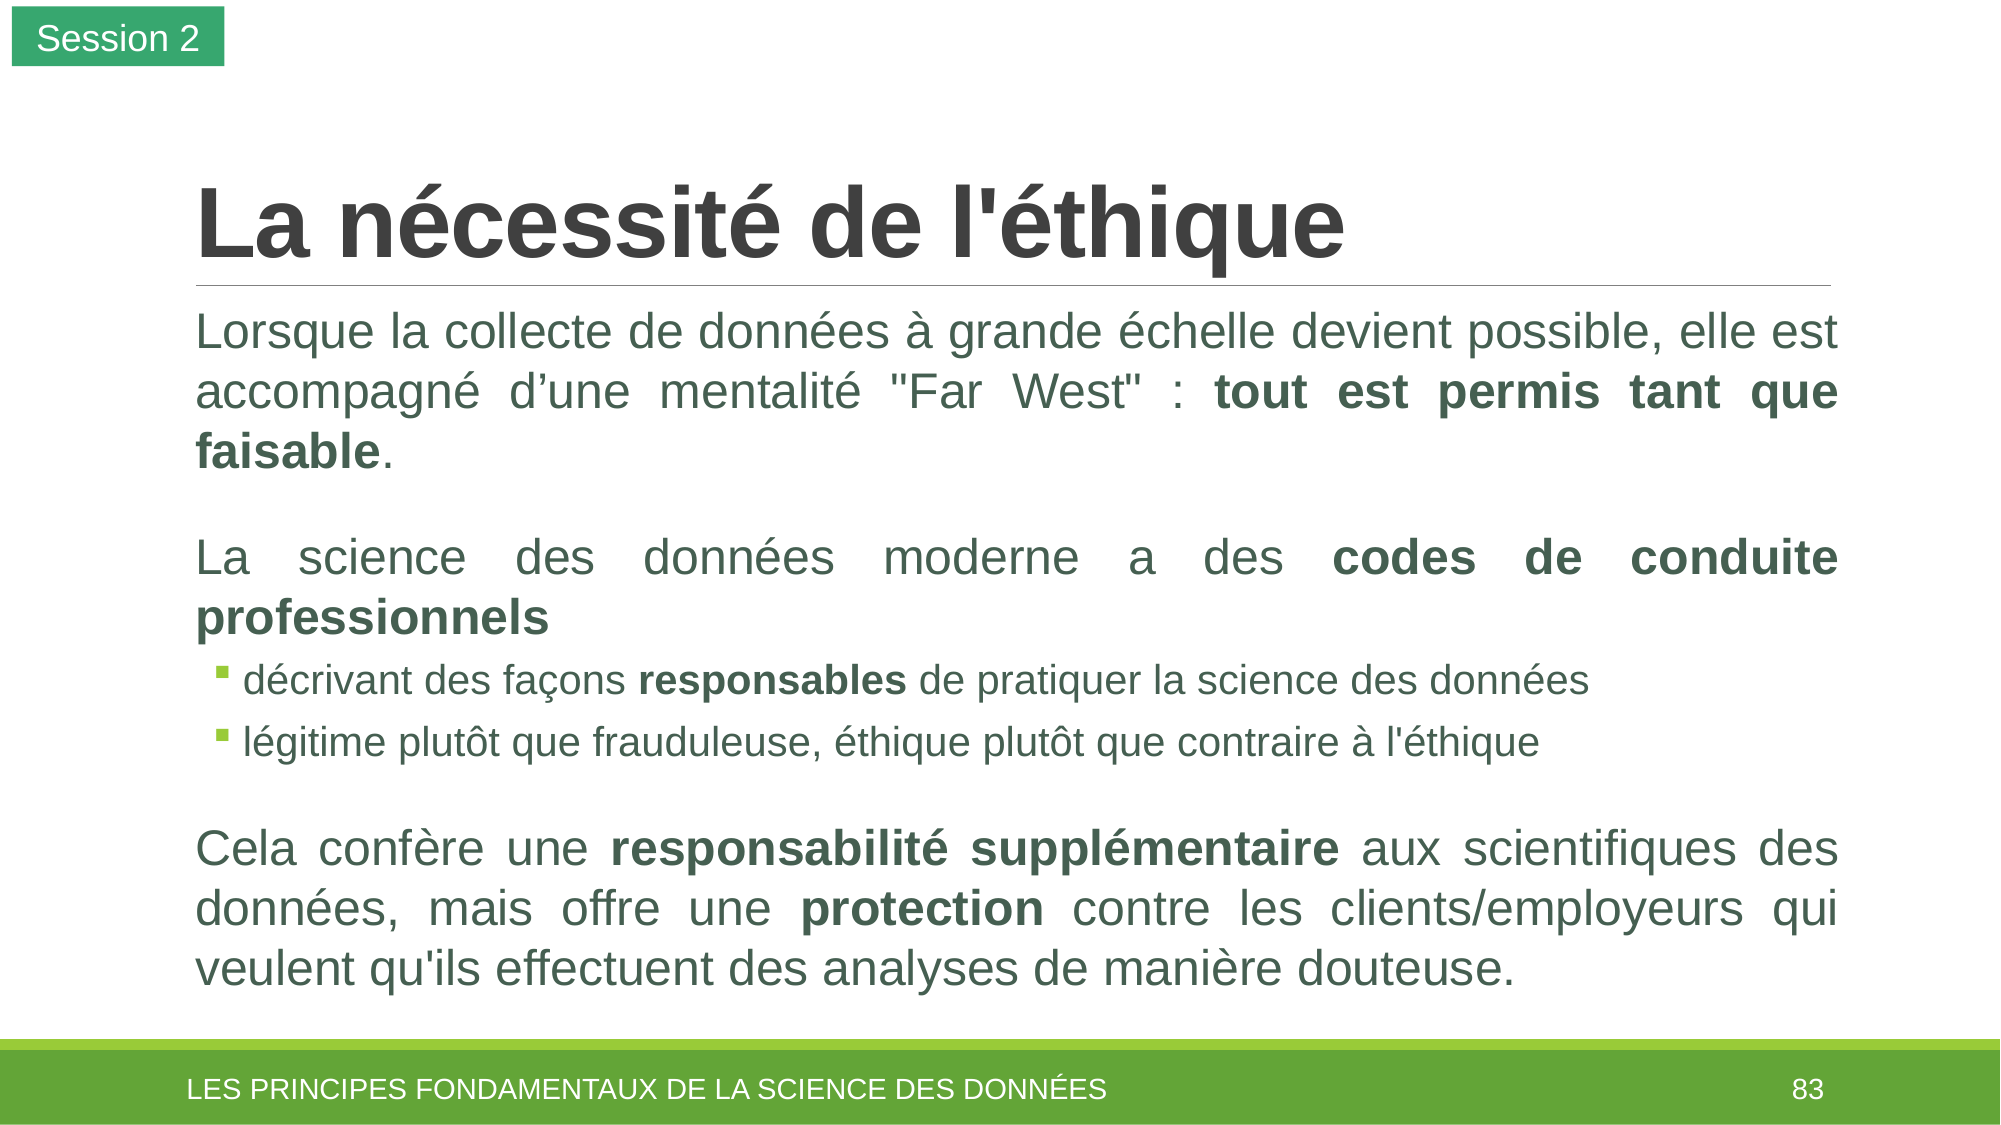

Session 2
# La nécessité de l'éthique
Lorsque la collecte de données à grande échelle devient possible, elle est accompagné d’une mentalité "Far West" : tout est permis tant que faisable.
La science des données moderne a des codes de conduite professionnels
décrivant des façons responsables de pratiquer la science des données
légitime plutôt que frauduleuse, éthique plutôt que contraire à l'éthique
Cela confère une responsabilité supplémentaire aux scientifiques des données, mais offre une protection contre les clients/employeurs qui veulent qu'ils effectuent des analyses de manière douteuse.
LES PRINCIPES FONDAMENTAUX DE LA SCIENCE DES DONNÉES
83